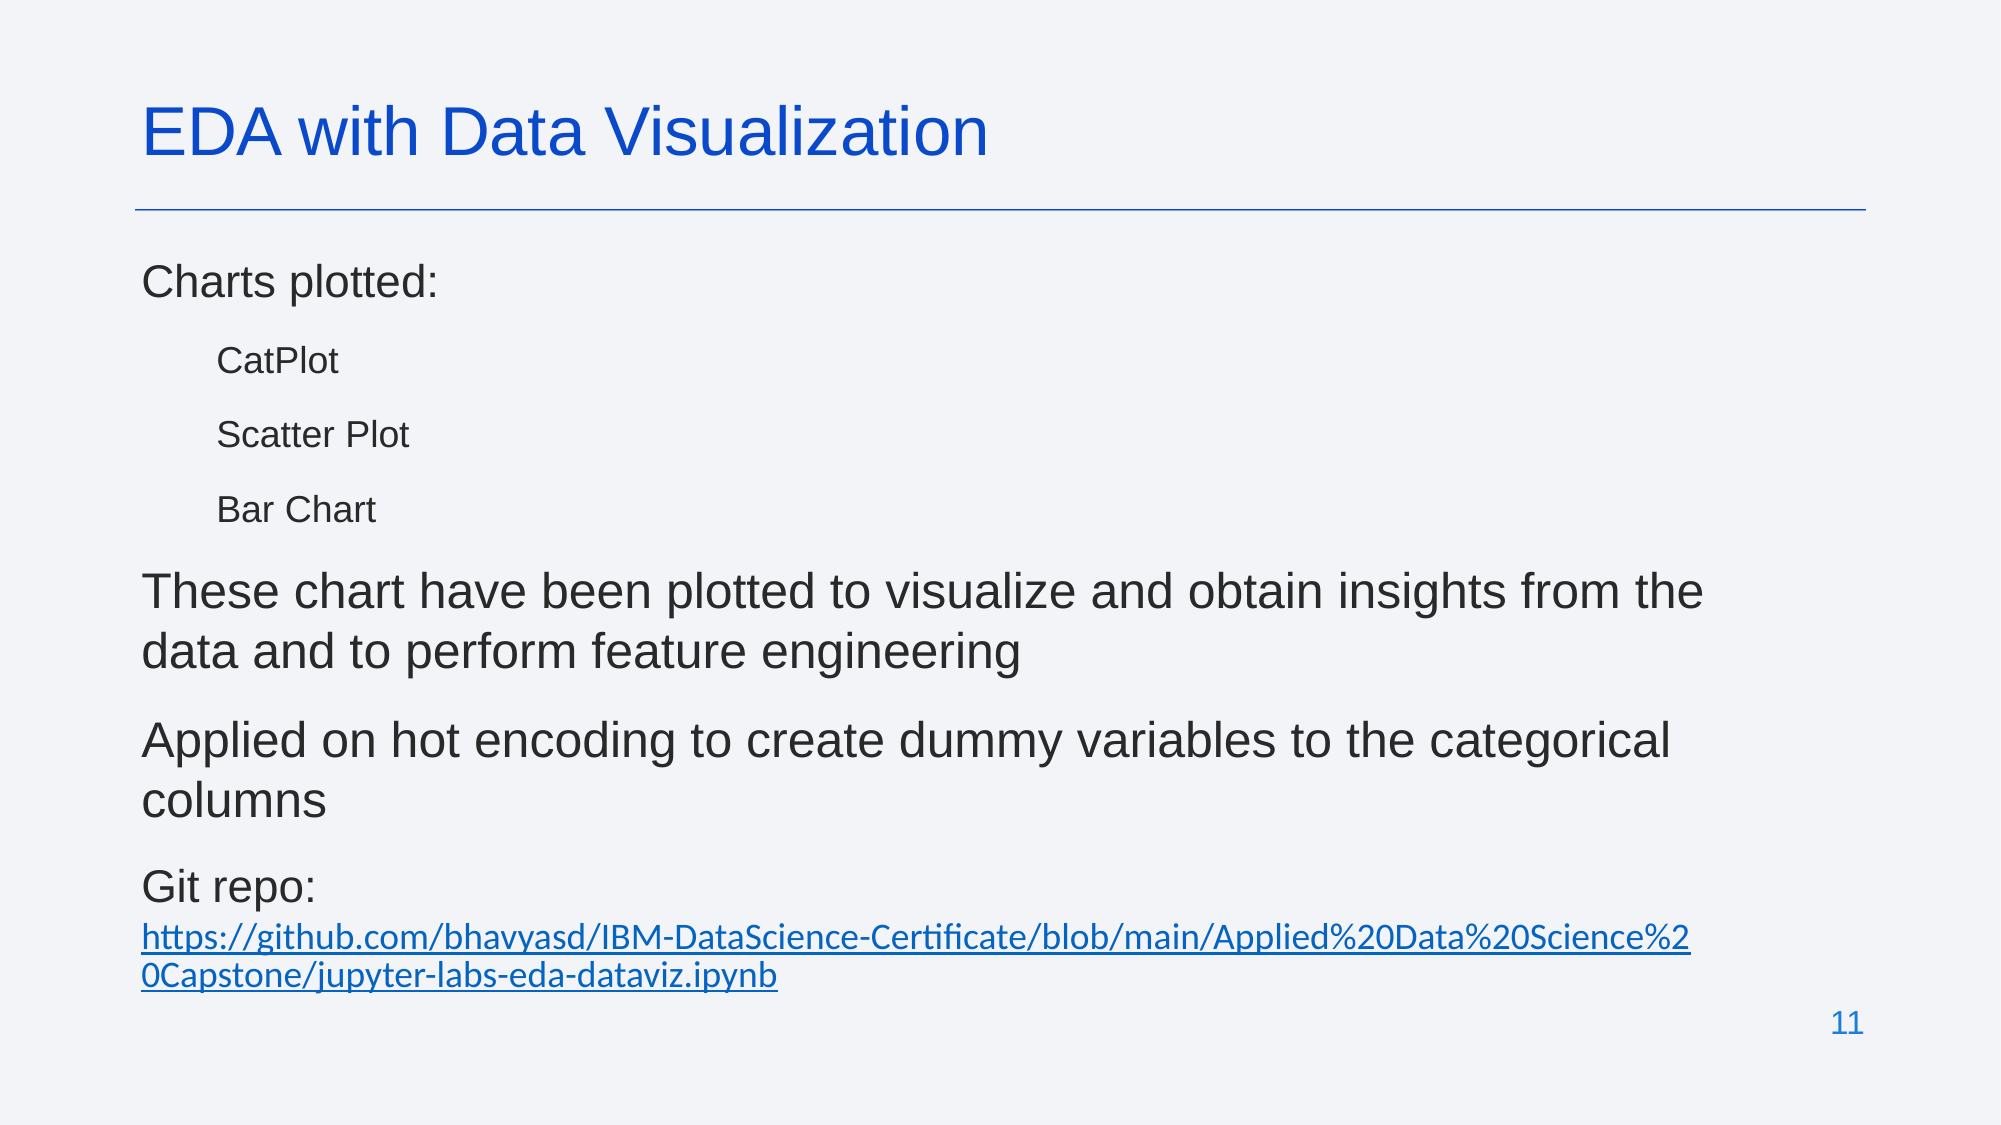

EDA with Data Visualization
Charts plotted:
CatPlot
Scatter Plot
Bar Chart
These chart have been plotted to visualize and obtain insights from the data and to perform feature engineering
Applied on hot encoding to create dummy variables to the categorical columns
Git repo: https://github.com/bhavyasd/IBM-DataScience-Certificate/blob/main/Applied%20Data%20Science%20Capstone/jupyter-labs-eda-dataviz.ipynb

11